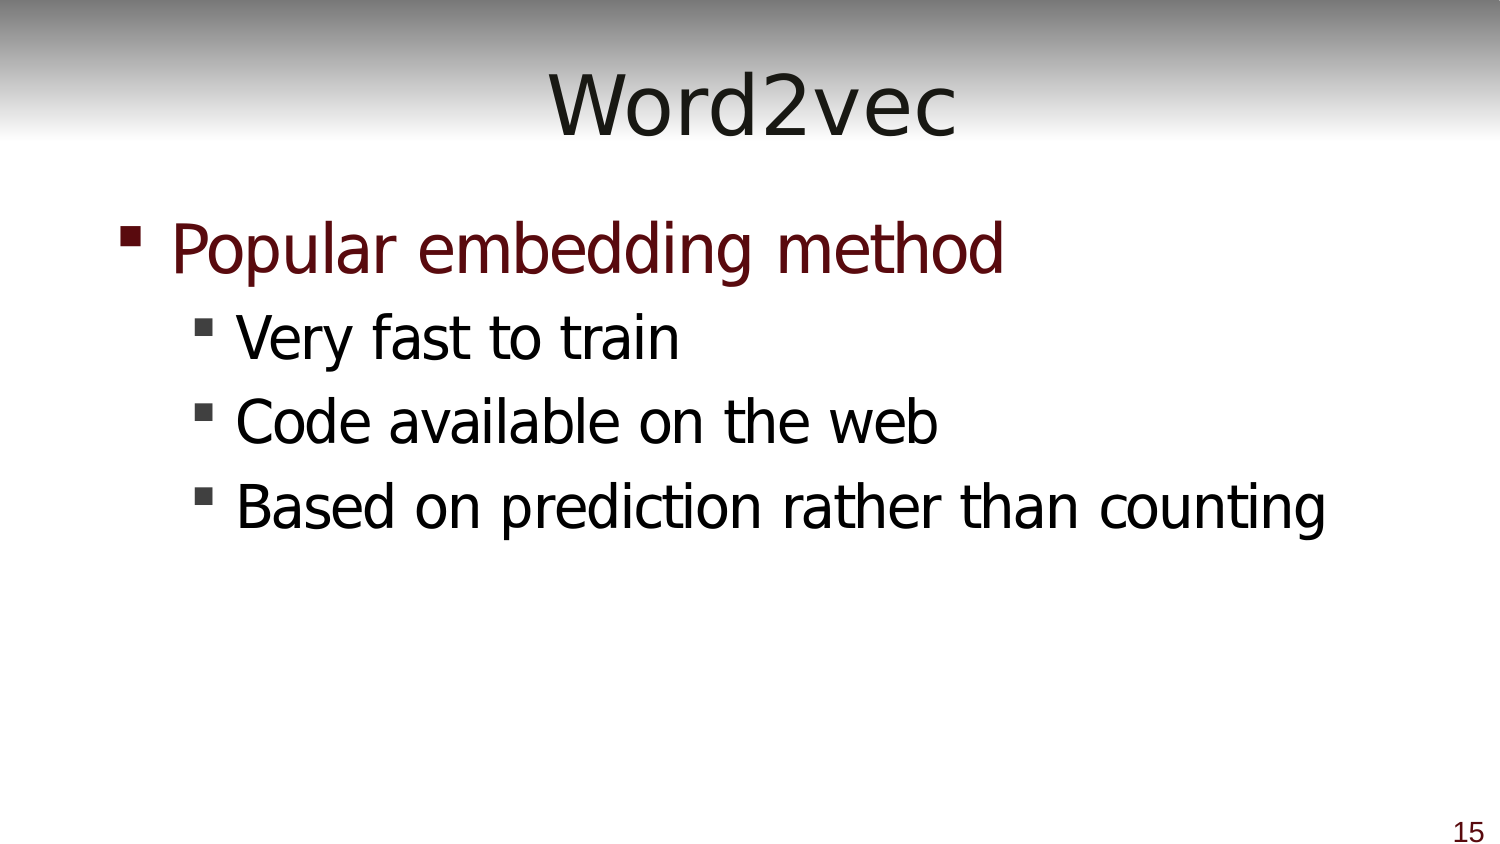

# Word2vec
Popular embedding method
Very fast to train
Code available on the web
Based on prediction rather than counting
15